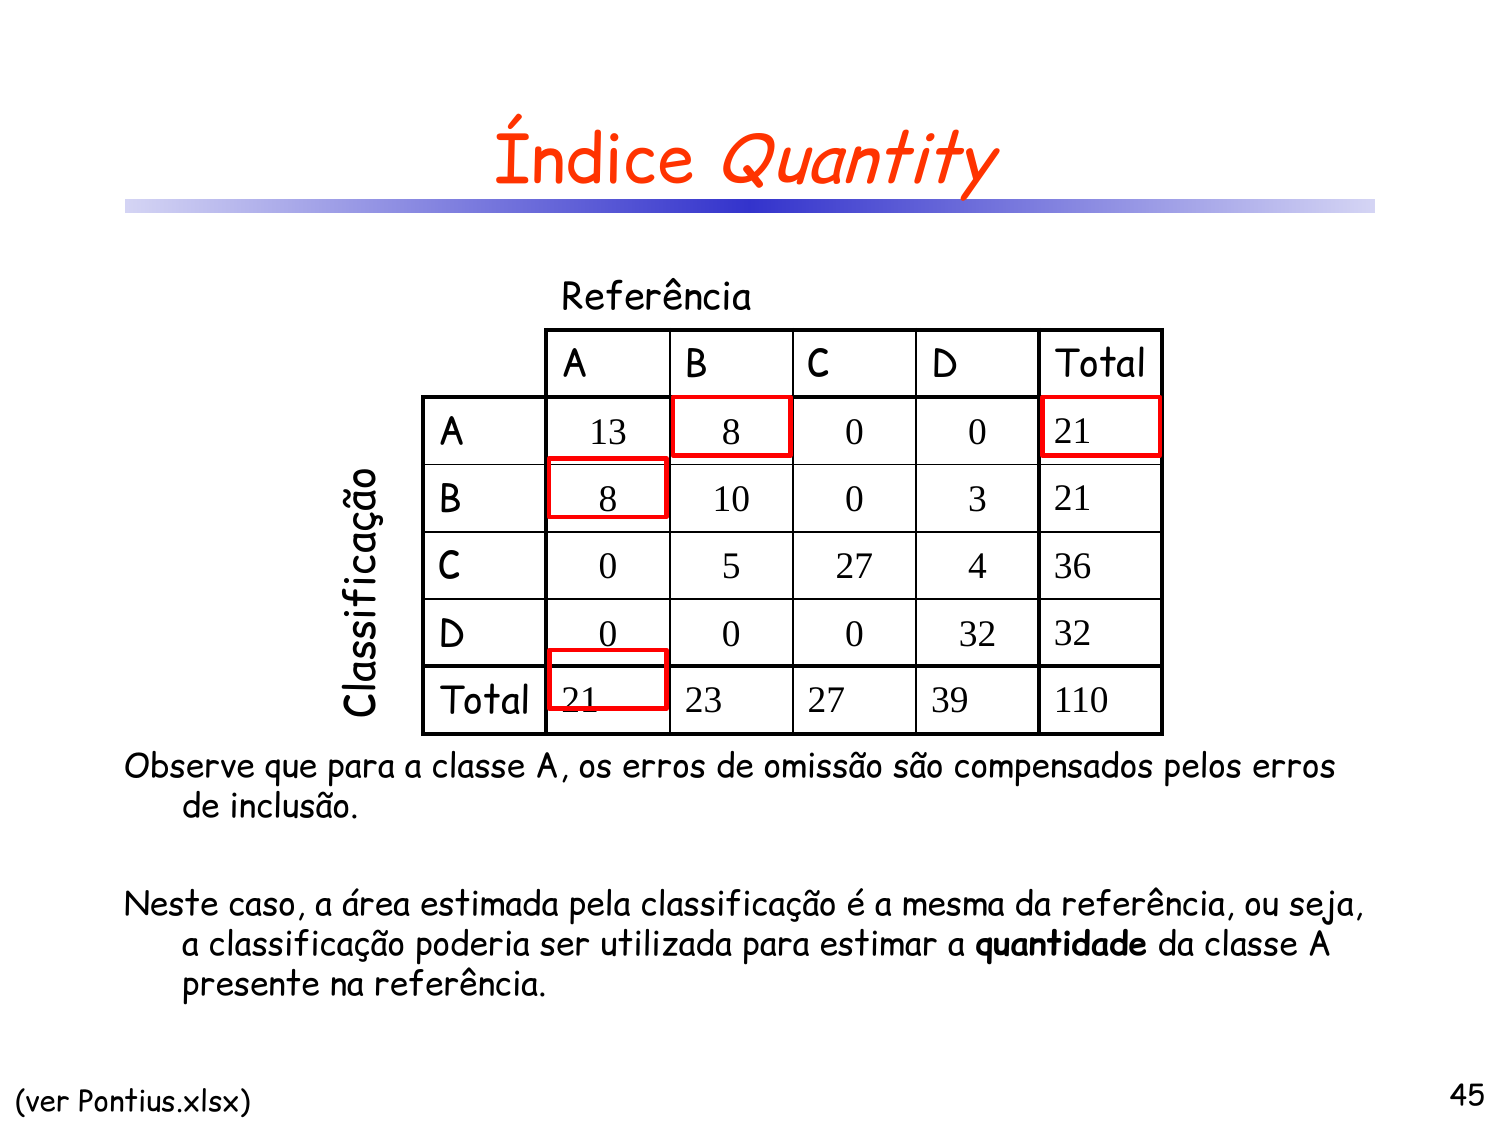

# Índice Quantity
|  |  | Referência |  |  |  |  |
| --- | --- | --- | --- | --- | --- | --- |
|  |  | A | B | C | D | Total |
| Classificação | A | 13 | 8 | 0 | 0 | 21 |
|  | B | 8 | 10 | 0 | 3 | 21 |
|  | C | 0 | 5 | 27 | 4 | 36 |
|  | D | 0 | 0 | 0 | 32 | 32 |
|  | Total | 21 | 23 | 27 | 39 | 110 |

Observe que para a classe A, os erros de omissão são compensados pelos erros de inclusão.
Neste caso, a área estimada pela classificação é a mesma da referência, ou seja, a classificação poderia ser utilizada para estimar a quantidade da classe A presente na referência.
45
(ver Pontius.xlsx)